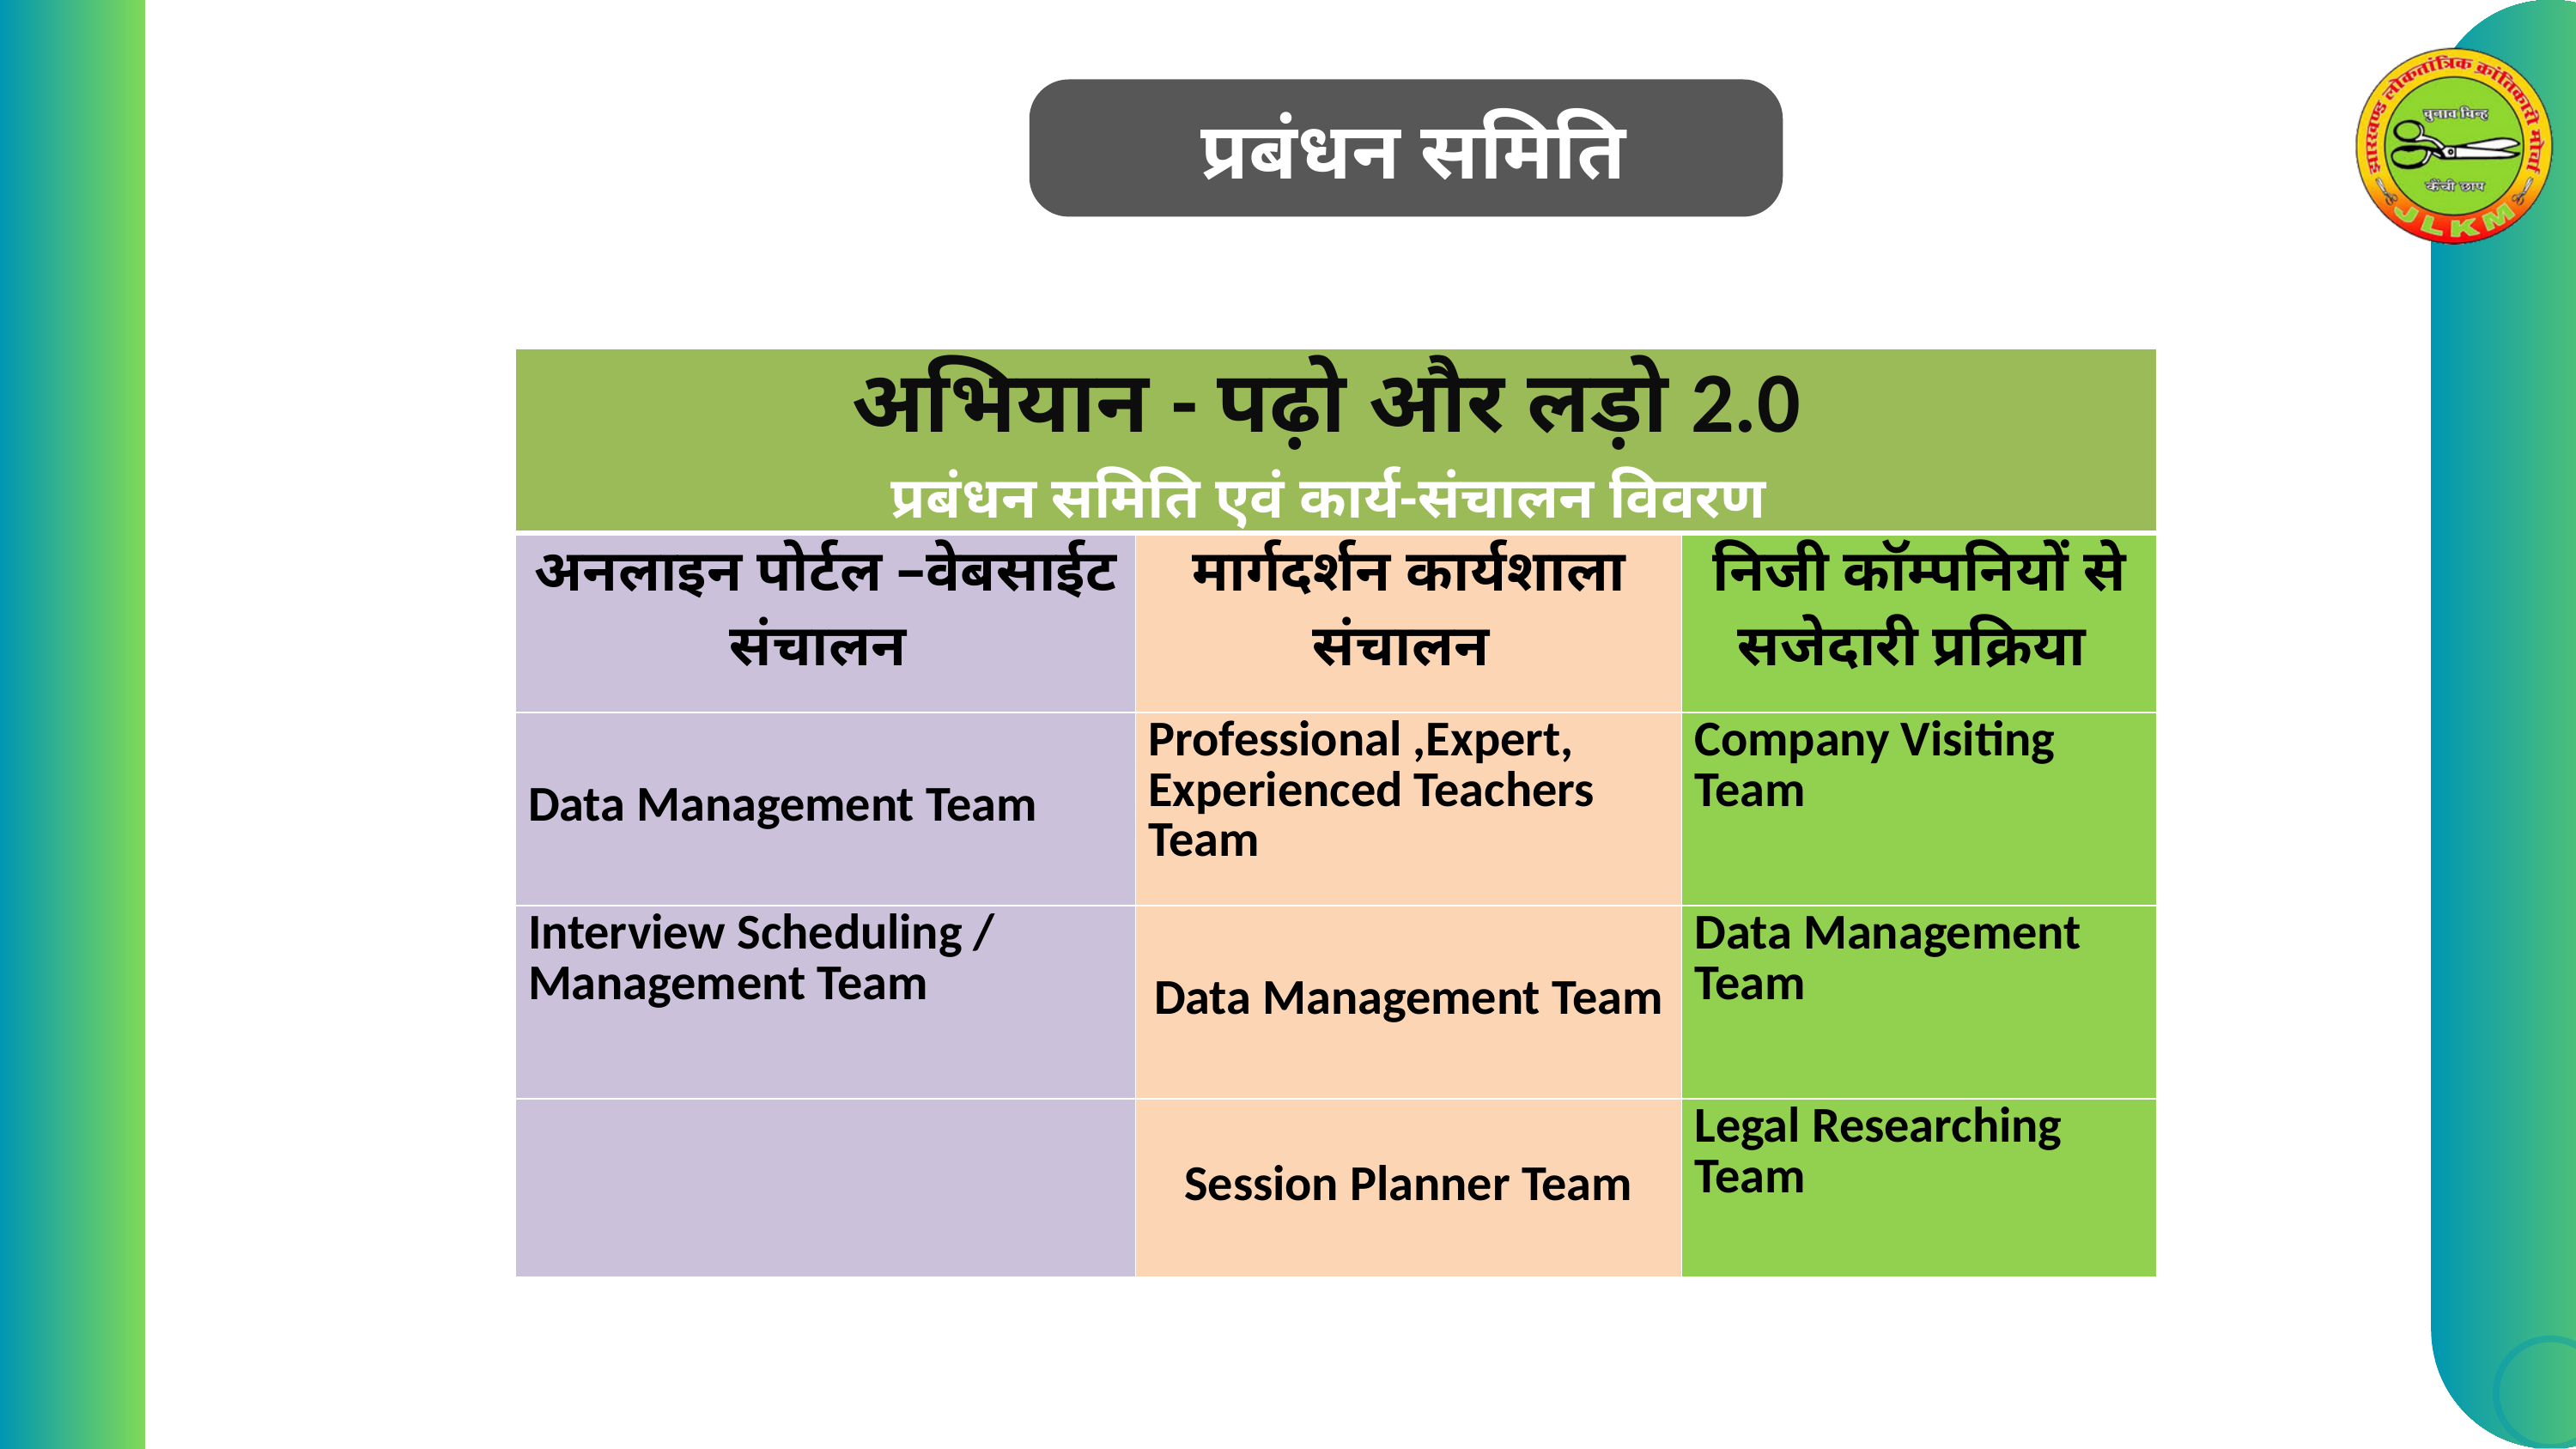

प्रबंधन समिति
| अभियान - पढ़ो और लड़ो 2.0 प्रबंधन समिति एवं कार्य-संचालन विवरण |  |  |
| --- | --- | --- |
| अनलाइन पोर्टल –वेबसाईट संचालन | मार्गदर्शन कार्यशाला संचालन | निजी कॉम्पनियों से सजेदारी प्रक्रिया |
| Data Management Team | Professional ,Expert, Experienced Teachers Team | Company Visiting Team |
| Interview Scheduling / Management Team | Data Management Team | Data Management Team |
|  | Session Planner Team | Legal Researching Team |